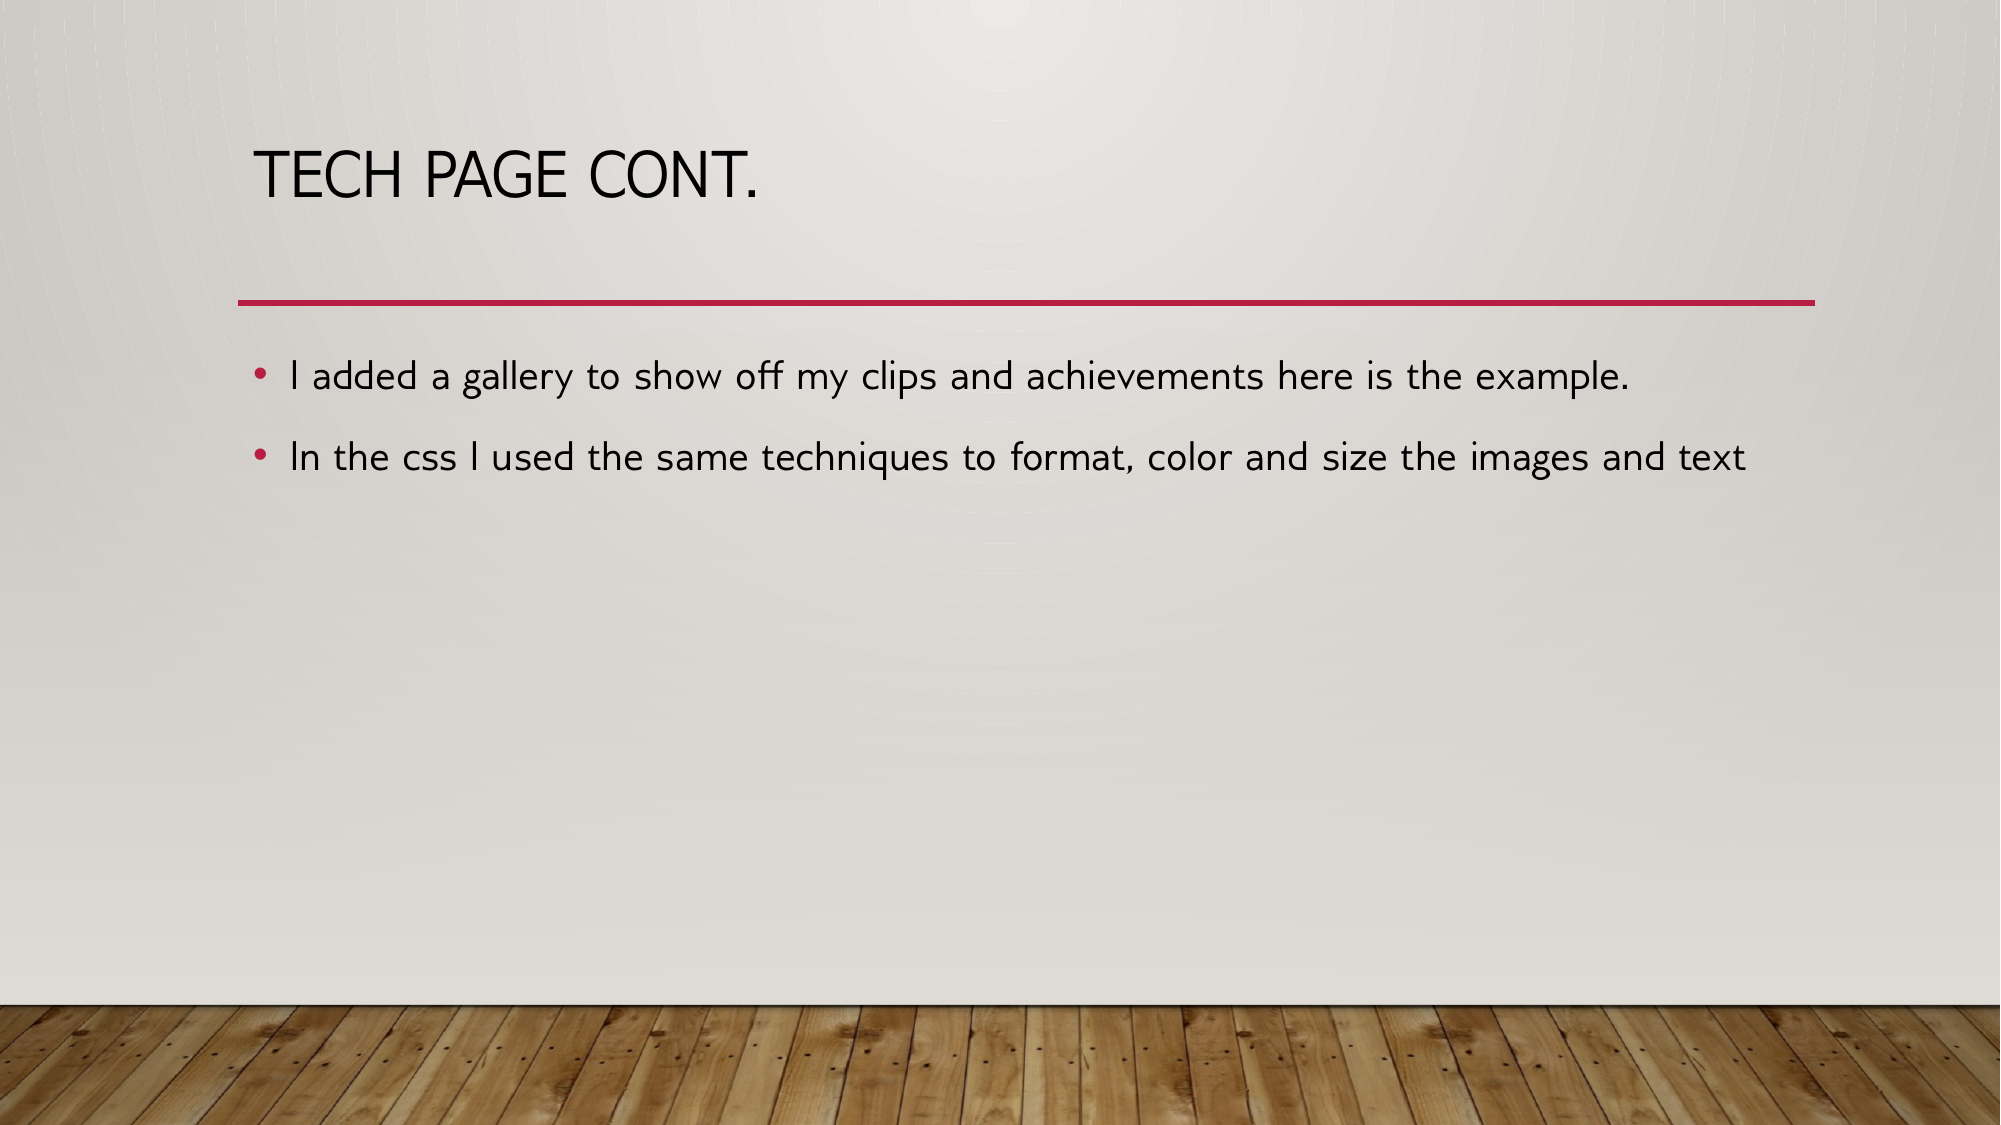

# Tech page cont.
I added a gallery to show off my clips and achievements here is the example.
In the css I used the same techniques to format, color and size the images and text